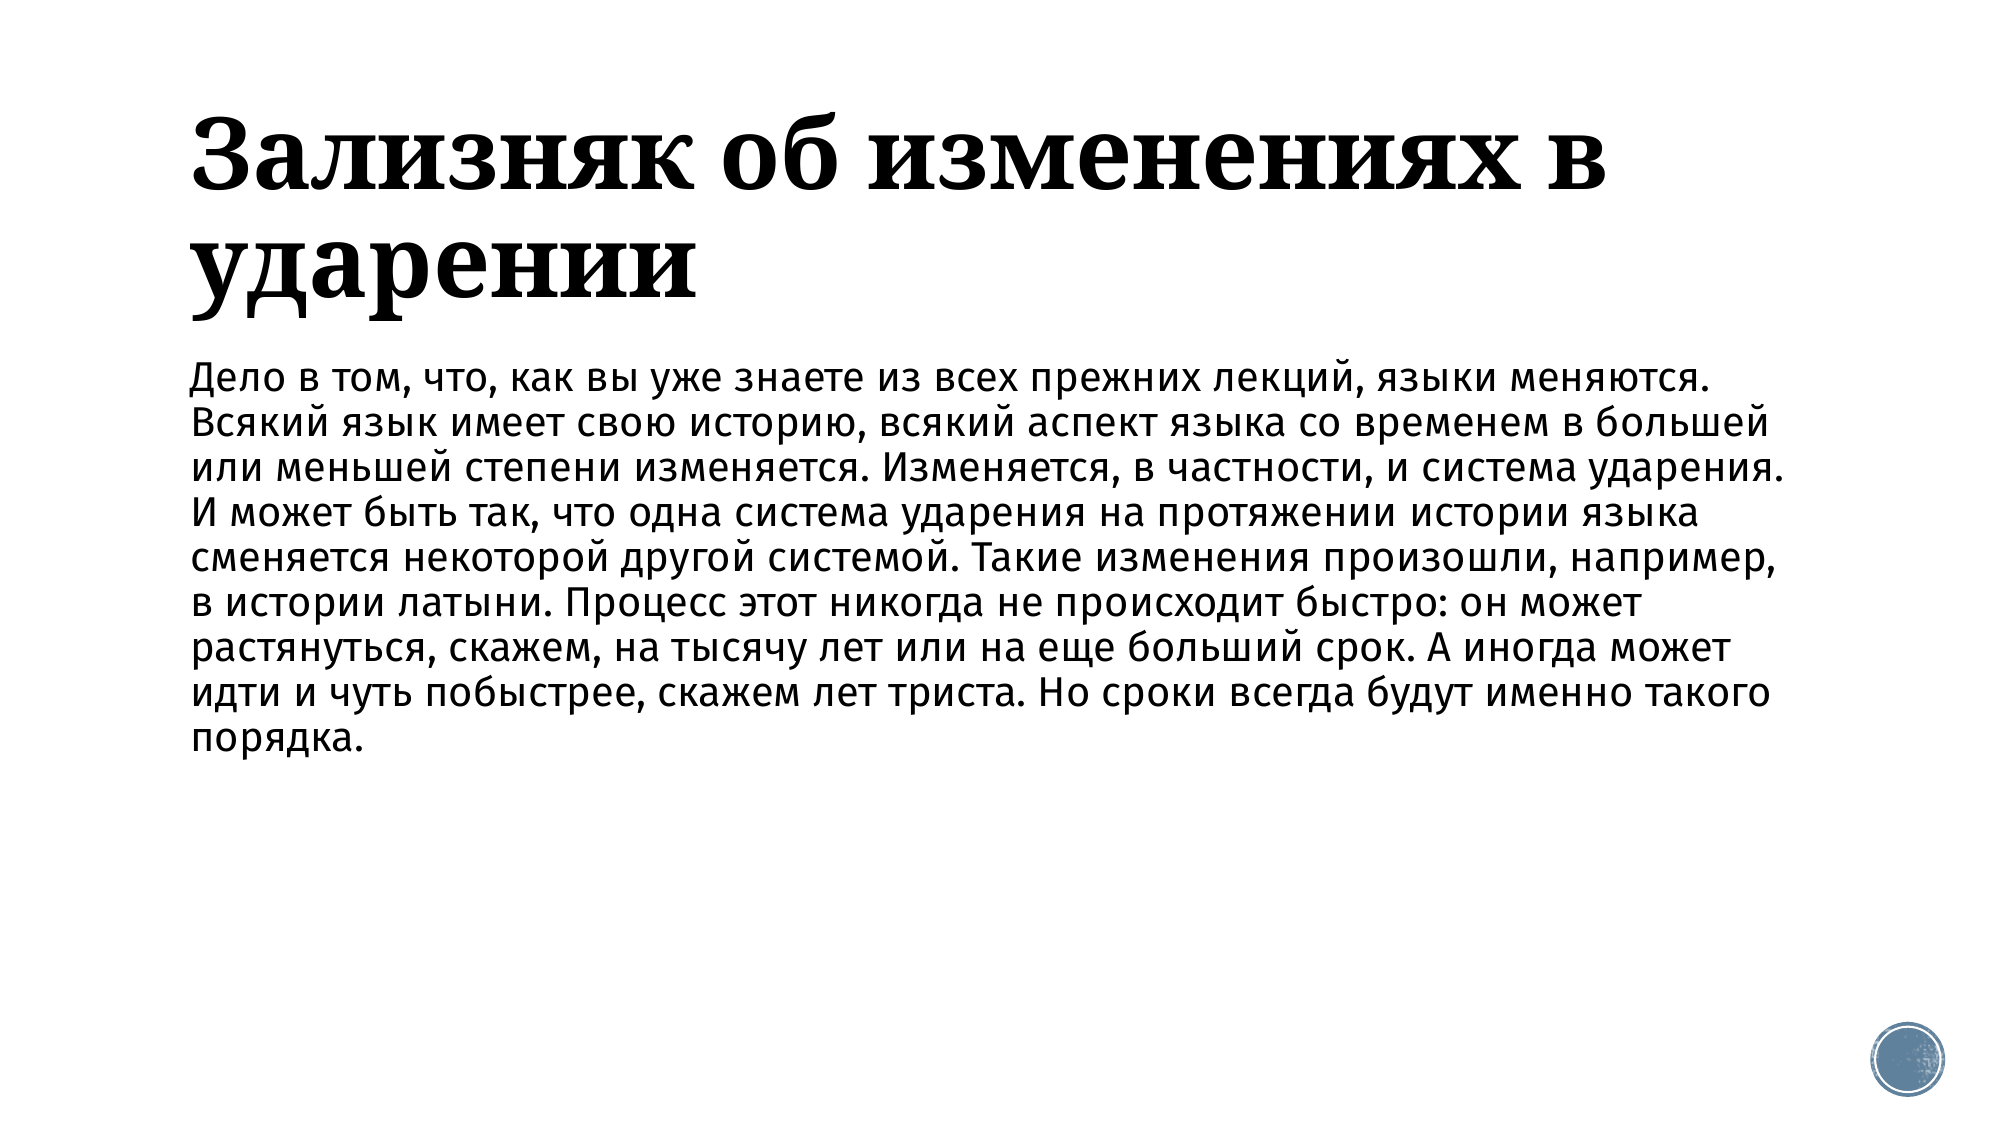

# Зализняк об изменениях в ударении
Дело в том, что, как вы уже знаете из всех прежних лекций, языки меняются. Всякий язык имеет свою историю, всякий аспект языка со временем в большей или меньшей степени изменяется. Изменяется, в частности, и система ударения. И может быть так, что одна система ударения на протяжении истории языка сменяется некоторой другой системой. Такие изменения произошли, например, в истории латыни. Процесс этот никогда не происходит быстро: он может растянуться, скажем, на тысячу лет или на еще больший срок. А иногда может идти и чуть побыстрее, скажем лет триста. Но сроки всегда будут именно такого порядка.